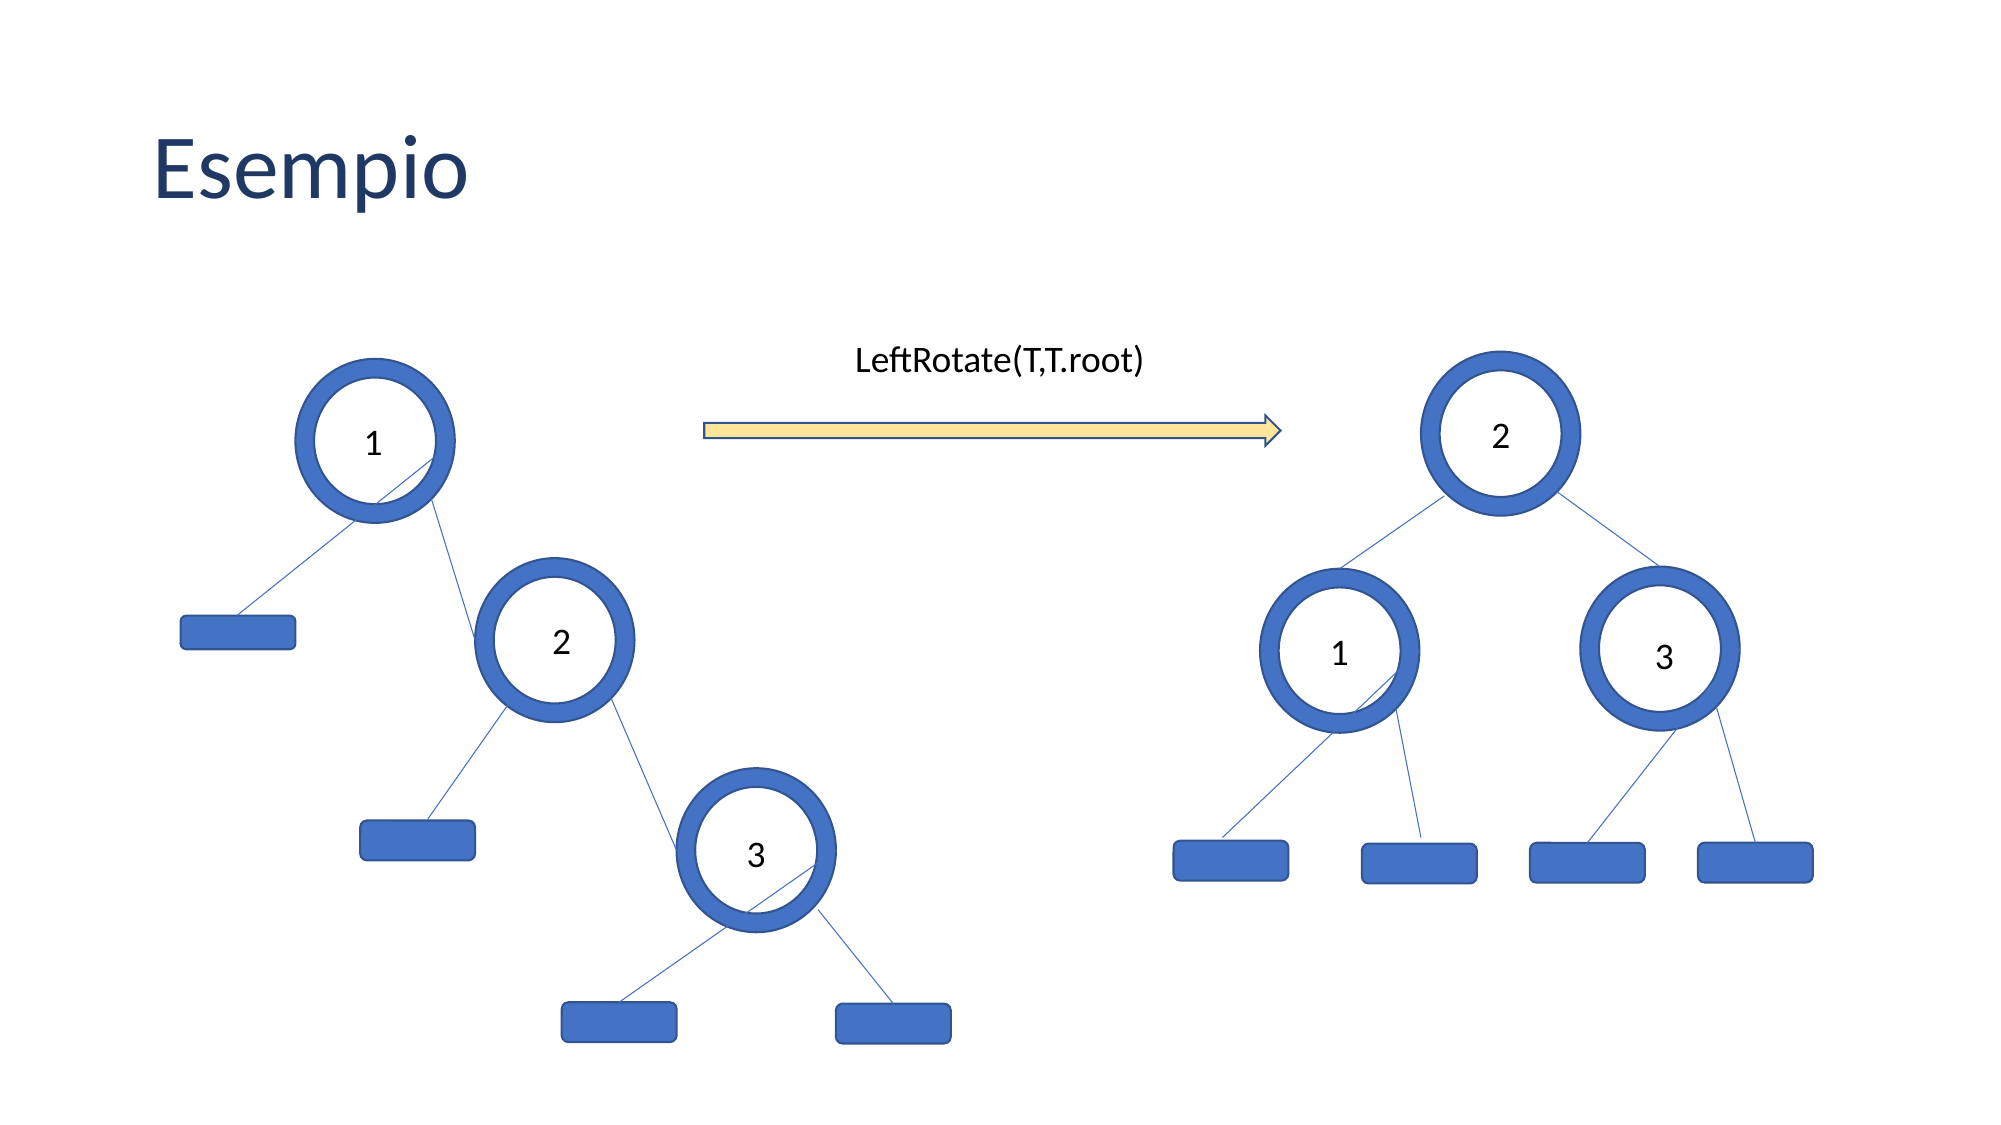

# Esempio
LeftRotate(T,T.root)

2

1
3

1

2

3